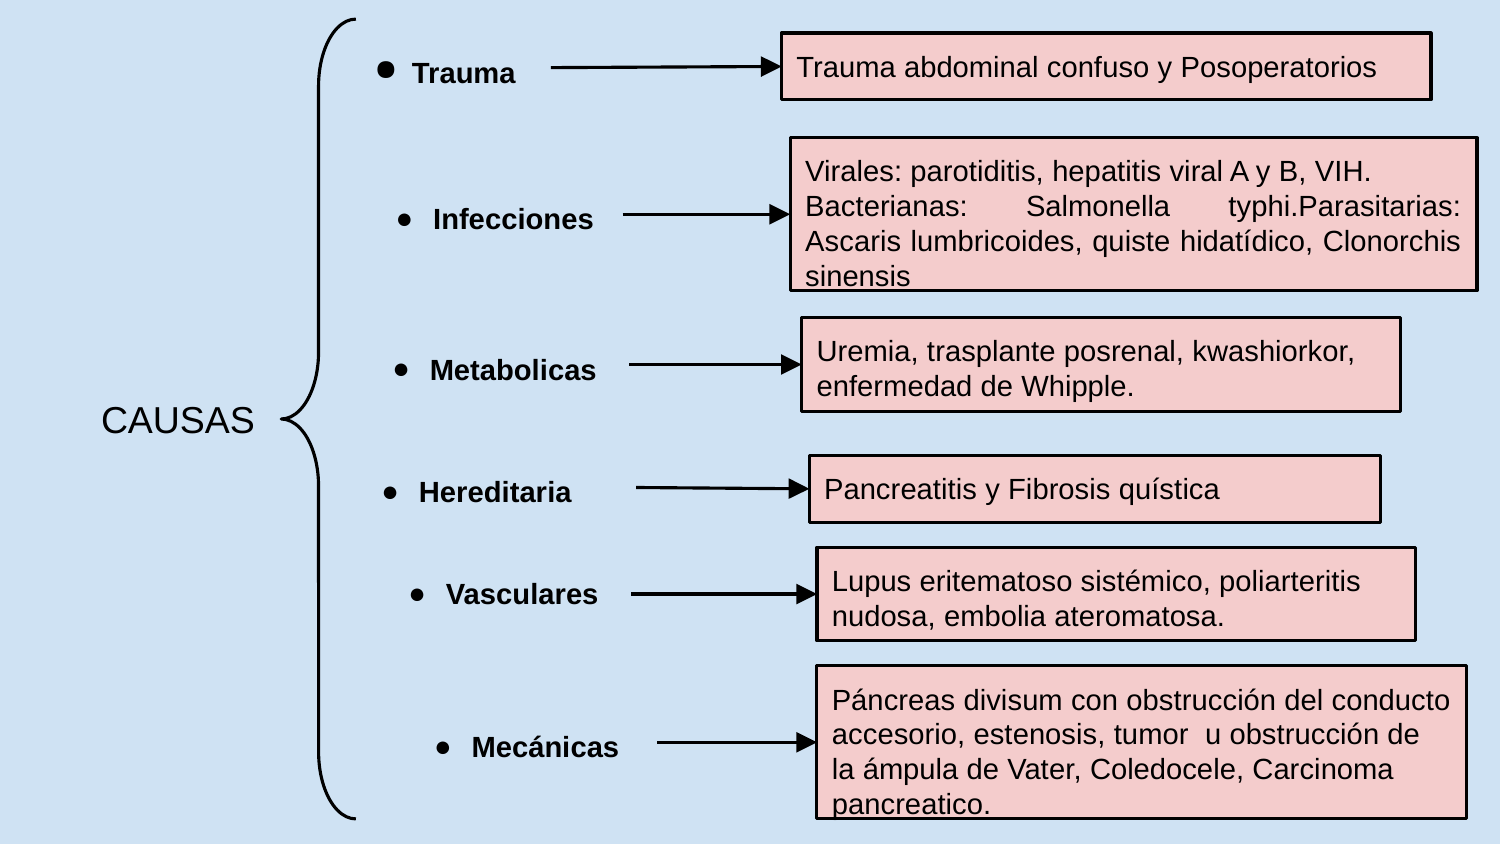

Trauma abdominal confuso y Posoperatorios
Trauma
Virales: parotiditis, hepatitis viral A y B, VIH.
Bacterianas: Salmonella typhi.Parasitarias: Ascaris lumbricoides, quiste hidatídico, Clonorchis sinensis
Infecciones
Uremia, trasplante posrenal, kwashiorkor, enfermedad de Whipple.
Metabolicas

CAUSAS
Pancreatitis y Fibrosis quística
Hereditaria
Lupus eritematoso sistémico, poliarteritis nudosa, embolia ateromatosa.
Vasculares
Páncreas divisum con obstrucción del conducto accesorio, estenosis, tumor  u obstrucción de la ámpula de Vater, Coledocele, Carcinoma pancreatico.
Mecánicas